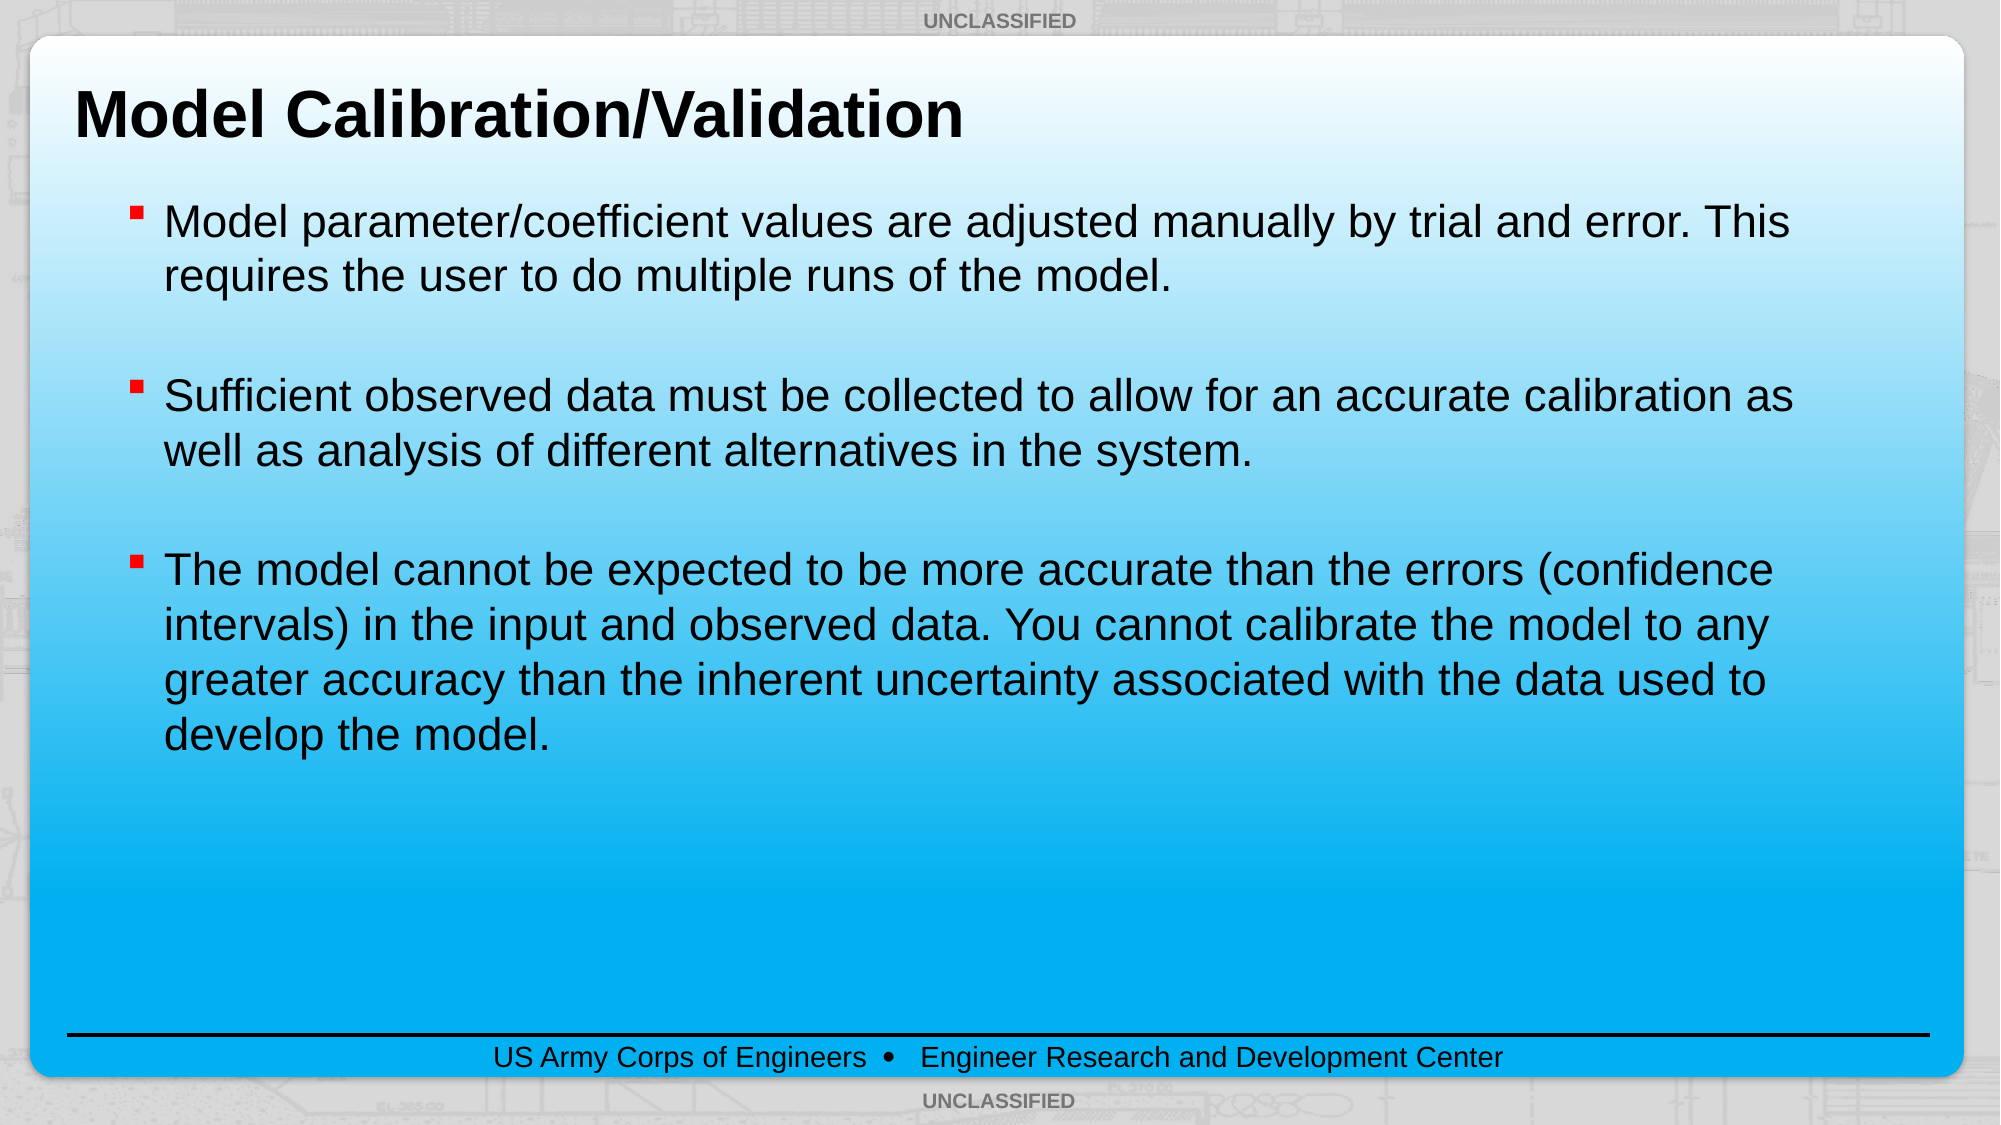

# Model Calibration/Validation
Model parameter/coefficient values are adjusted manually by trial and error. This requires the user to do multiple runs of the model.

Sufficient observed data must be collected to allow for an accurate calibration as well as analysis of different alternatives in the system.

The model cannot be expected to be more accurate than the errors (confidence intervals) in the input and observed data. You cannot calibrate the model to any greater accuracy than the inherent uncertainty associated with the data used to develop the model.